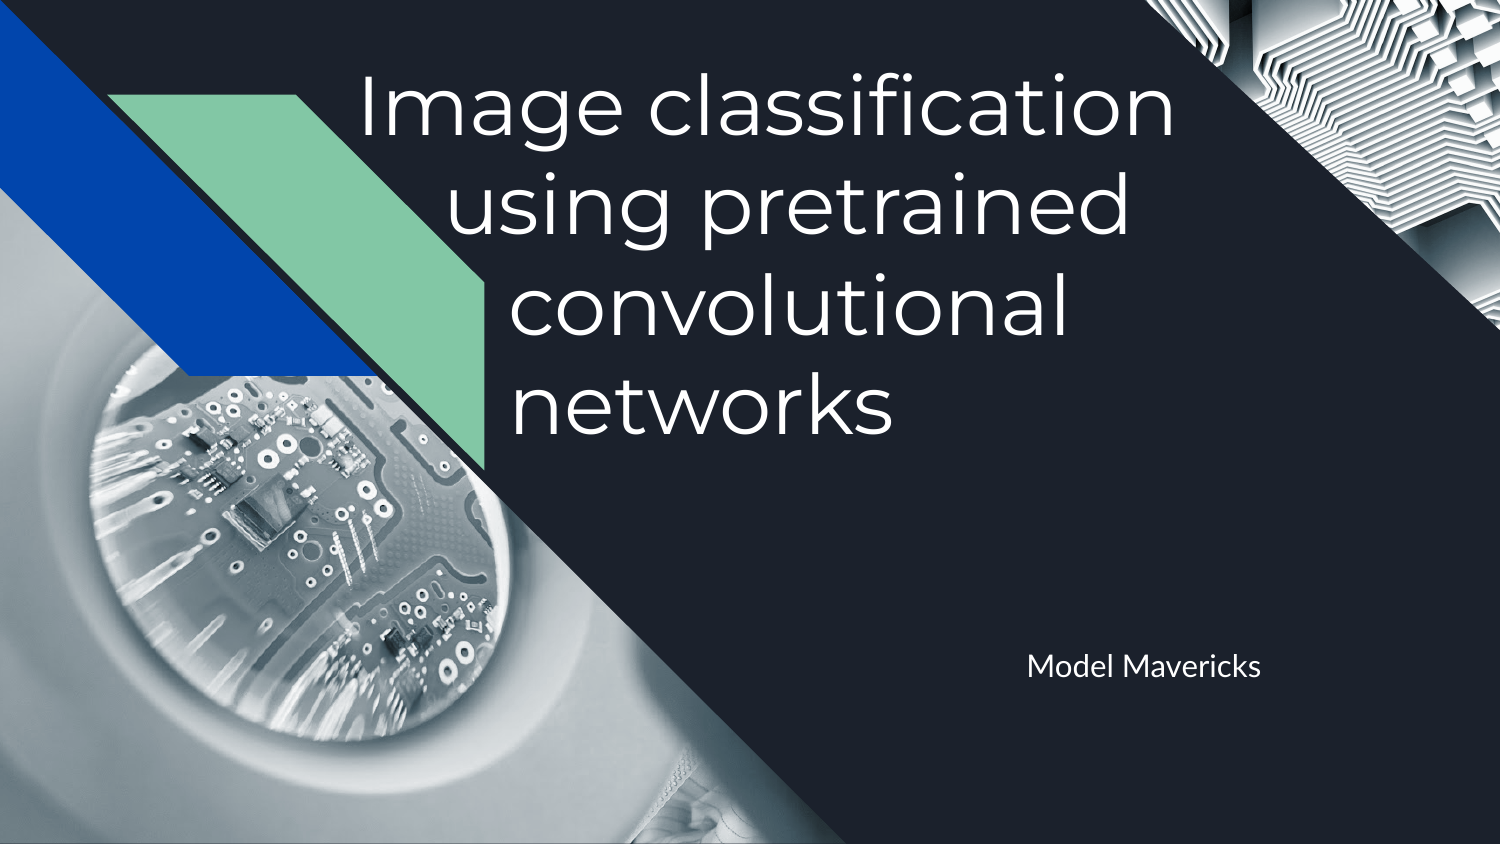

# Image classification using pretrained convolutional networks
Model Mavericks